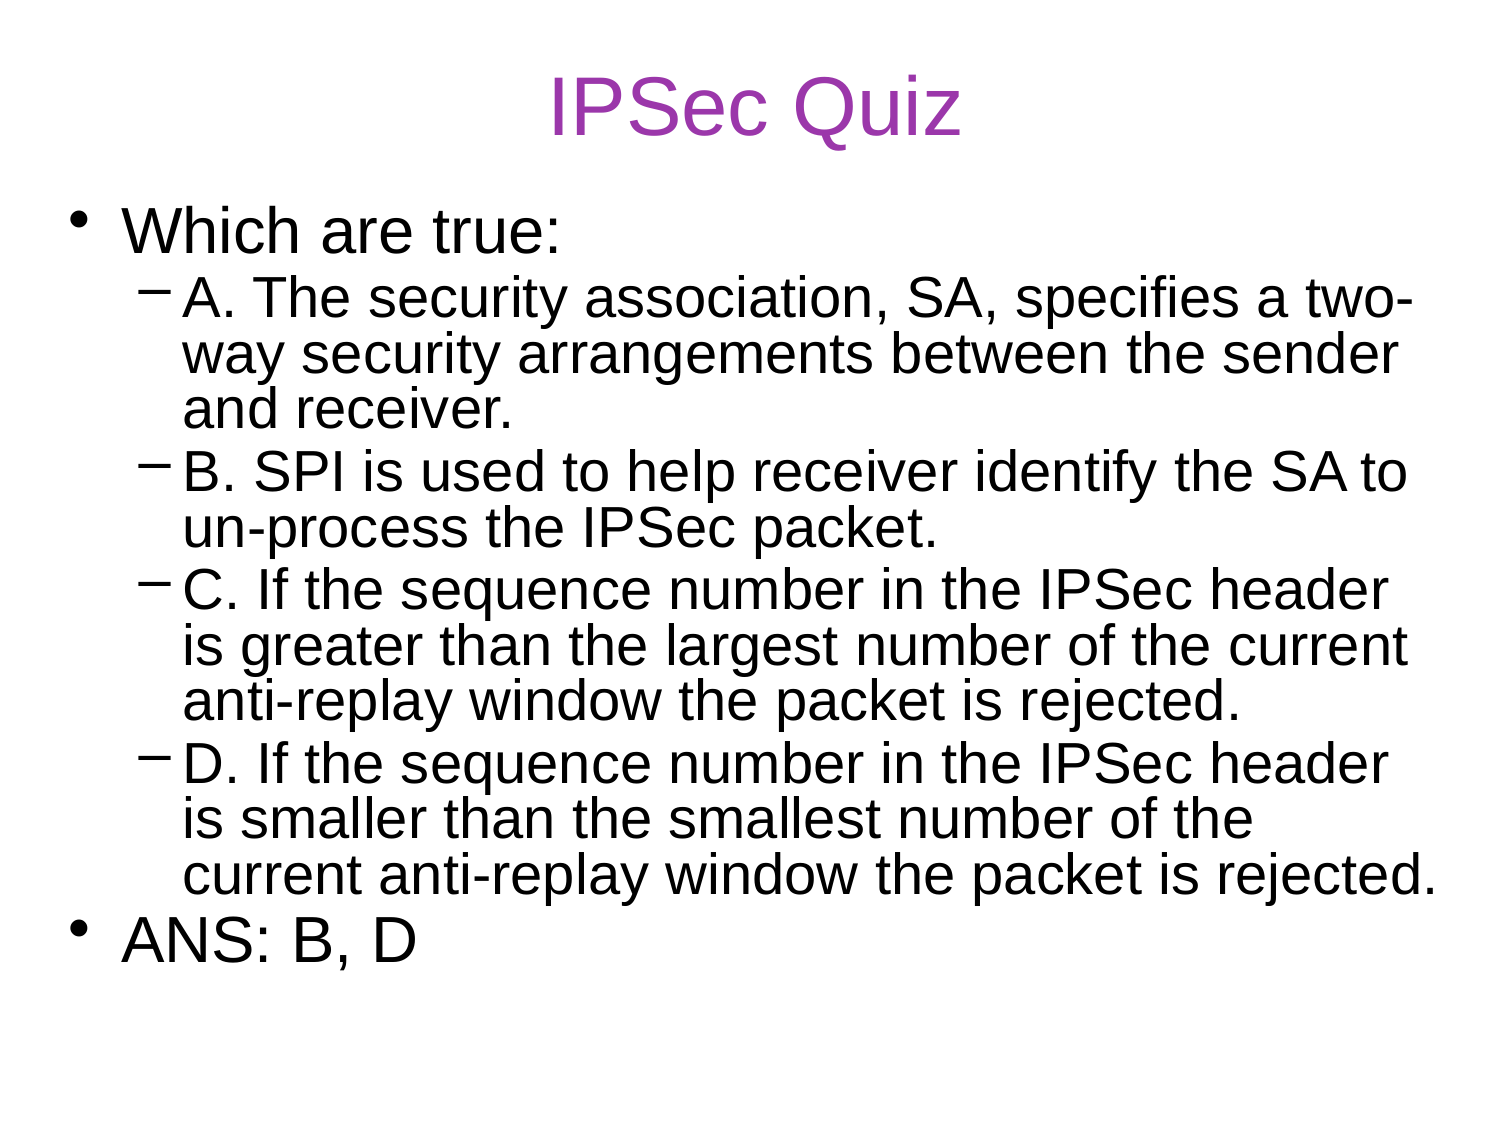

# IPSec Quiz
Which are true:
A. The security association, SA, specifies a two-way security arrangements between the sender and receiver.
B. SPI is used to help receiver identify the SA to un-process the IPSec packet.
C. If the sequence number in the IPSec header is greater than the largest number of the current anti-replay window the packet is rejected.
D. If the sequence number in the IPSec header is smaller than the smallest number of the current anti-replay window the packet is rejected.
ANS: B, D